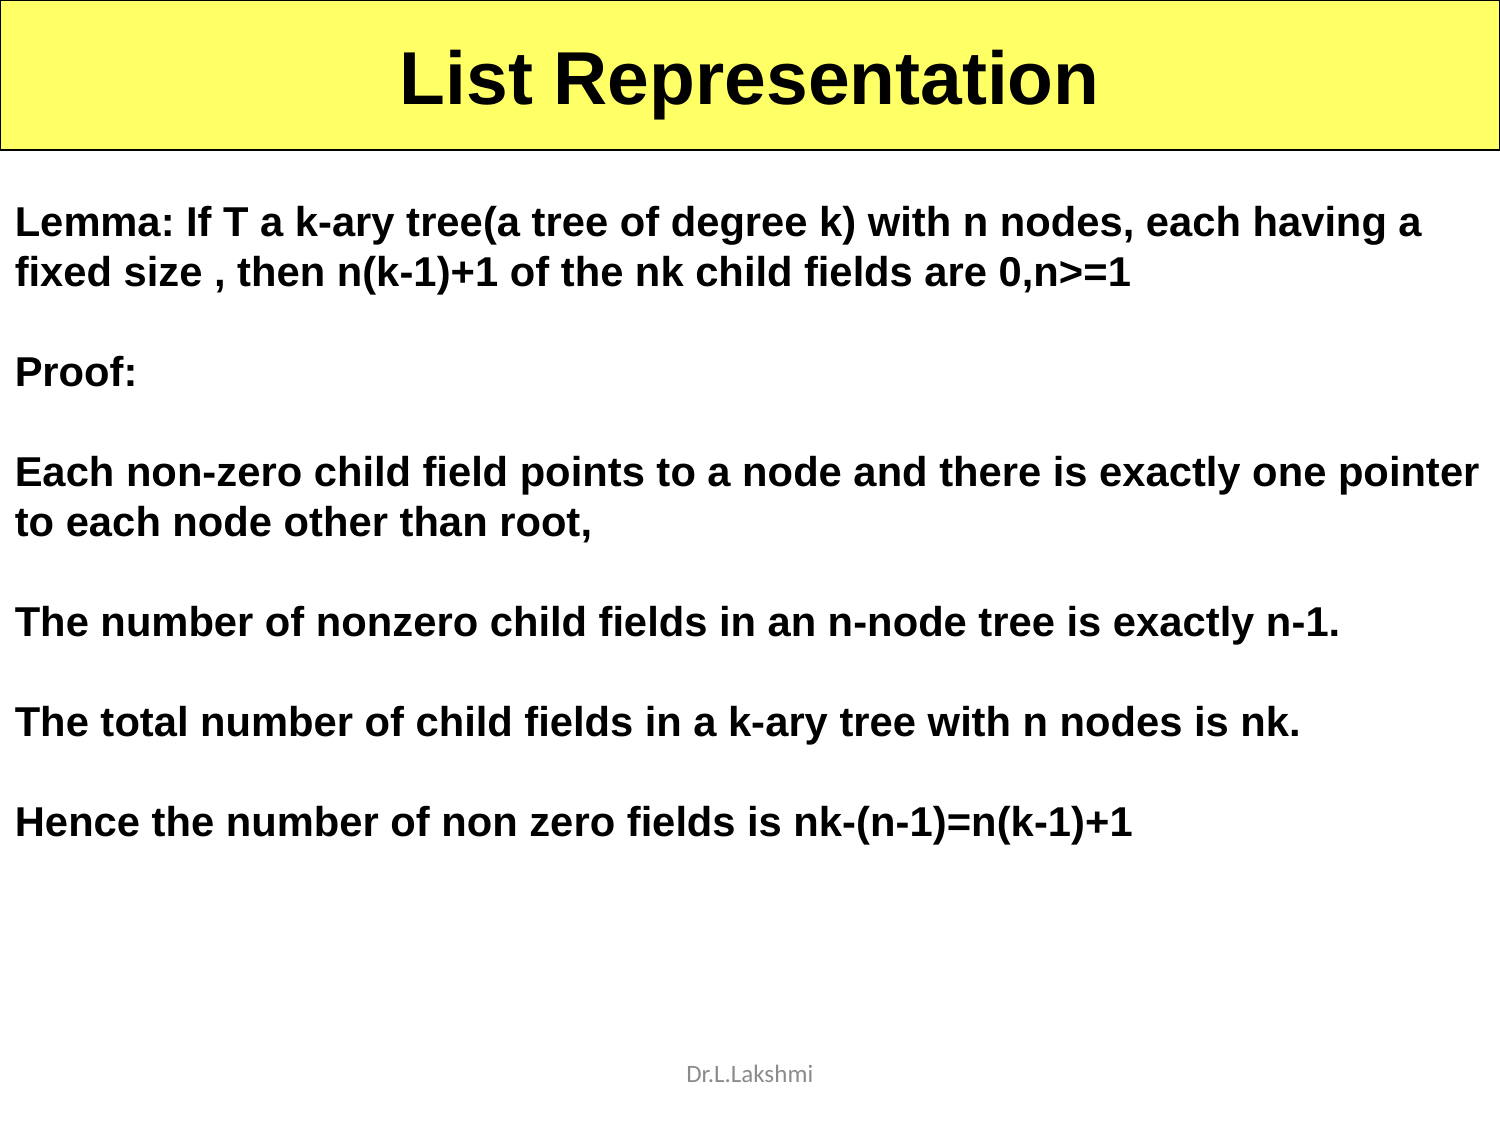

List Representation
Lemma: If T a k-ary tree(a tree of degree k) with n nodes, each having a fixed size , then n(k-1)+1 of the nk child fields are 0,n>=1

Proof:

Each non-zero child field points to a node and there is exactly one pointer to each node other than root,

The number of nonzero child fields in an n-node tree is exactly n-1.

The total number of child fields in a k-ary tree with n nodes is nk.

Hence the number of non zero fields is nk-(n-1)=n(k-1)+1
Dr.L.Lakshmi